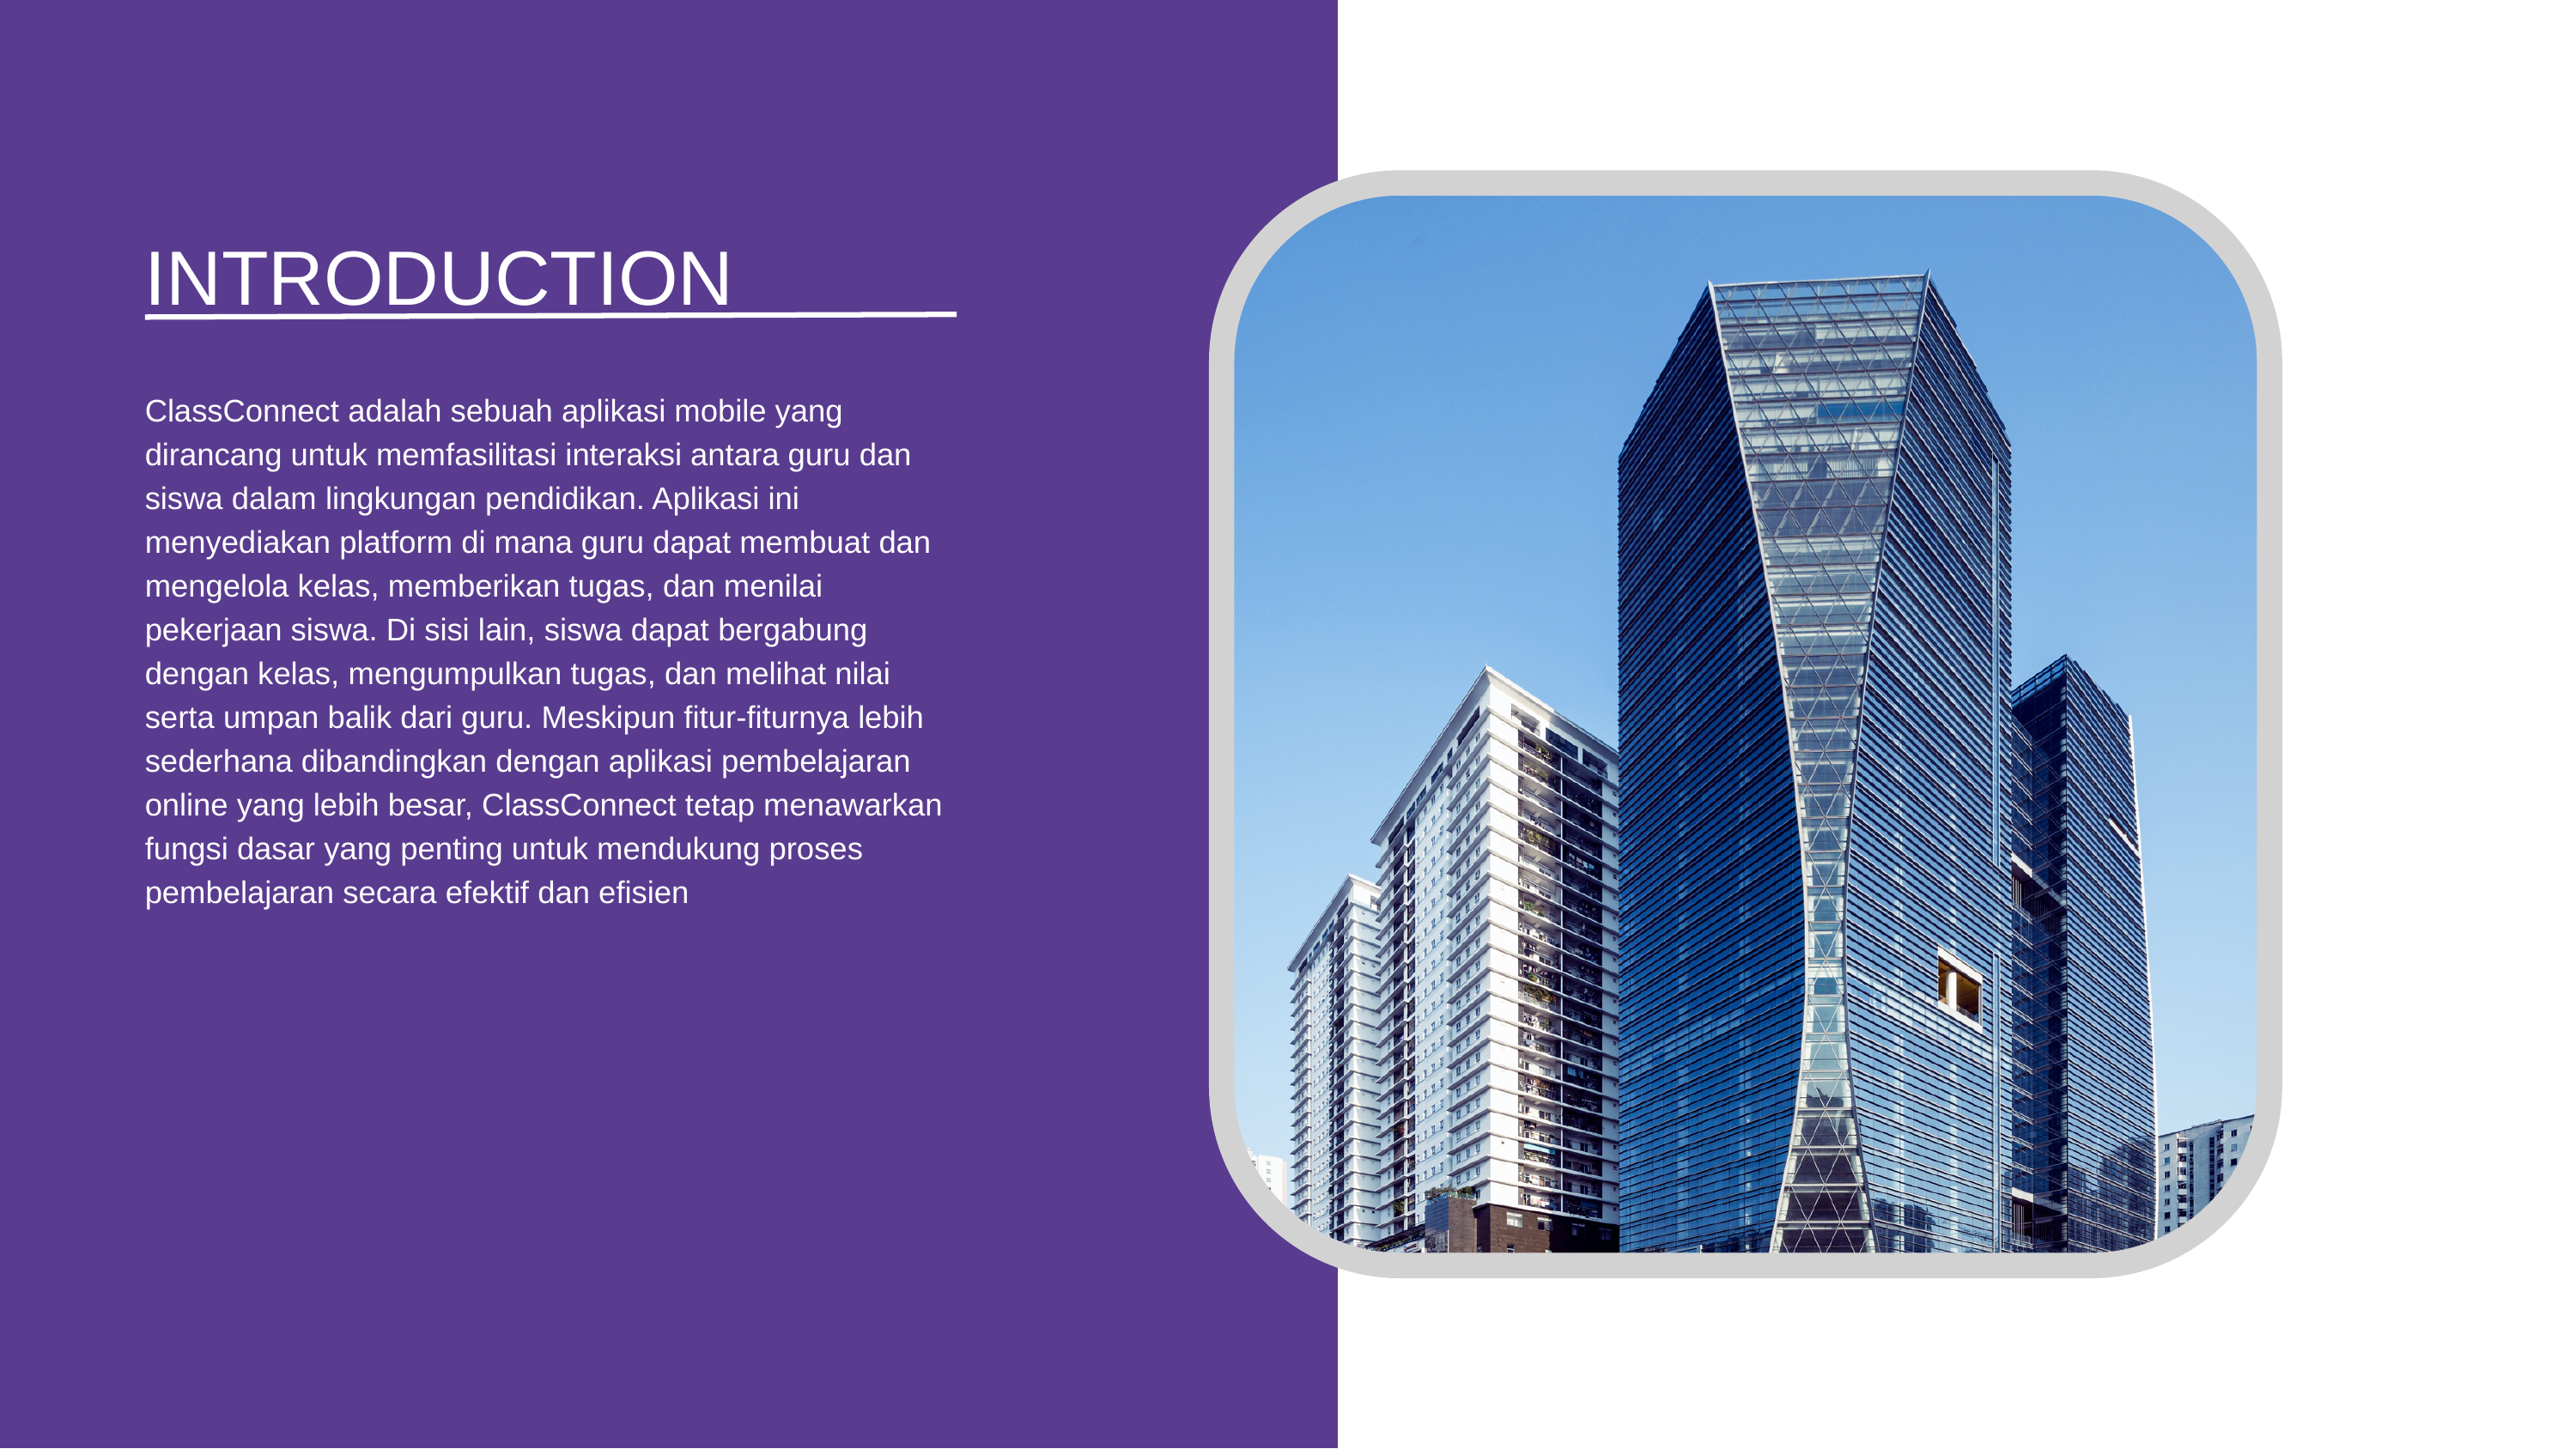

INTRODUCTION

ClassConnect adalah sebuah aplikasi mobile yang dirancang untuk memfasilitasi interaksi antara guru dan siswa dalam lingkungan pendidikan. Aplikasi ini menyediakan platform di mana guru dapat membuat dan mengelola kelas, memberikan tugas, dan menilai pekerjaan siswa. Di sisi lain, siswa dapat bergabung dengan kelas, mengumpulkan tugas, dan melihat nilai serta umpan balik dari guru. Meskipun fitur-fiturnya lebih sederhana dibandingkan dengan aplikasi pembelajaran online yang lebih besar, ClassConnect tetap menawarkan fungsi dasar yang penting untuk mendukung proses pembelajaran secara efektif dan efisien